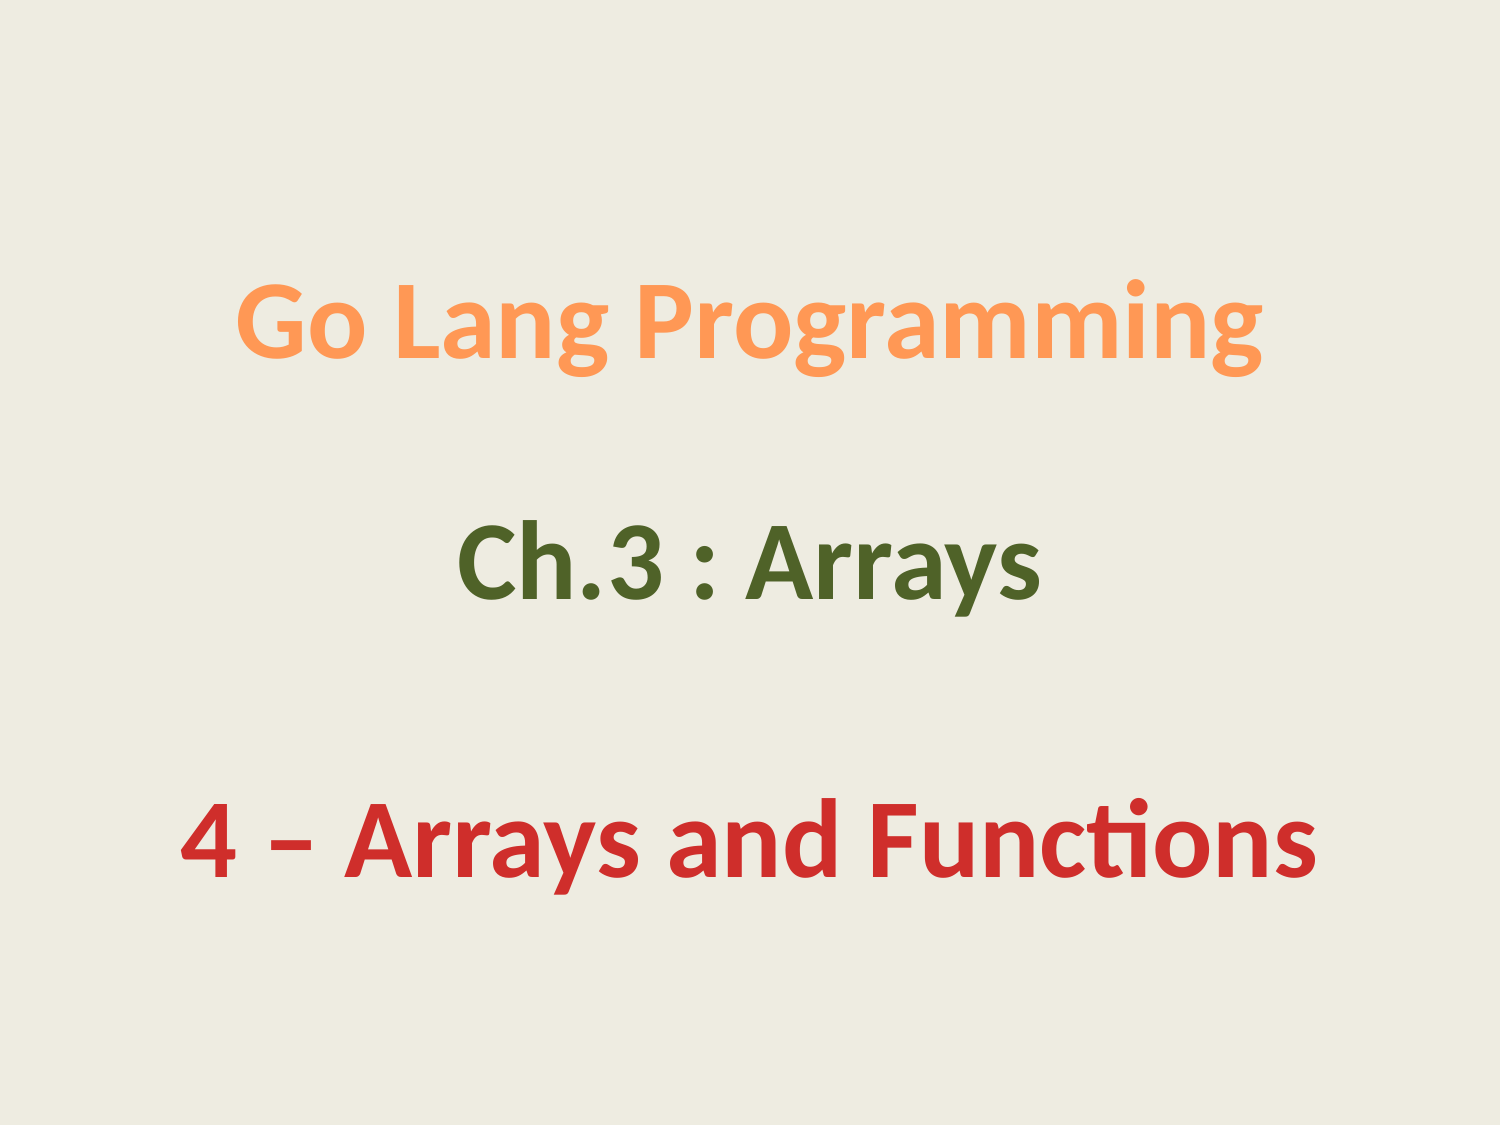

Go Lang Programming
Ch.3 : Arrays
4 – Arrays and Functions